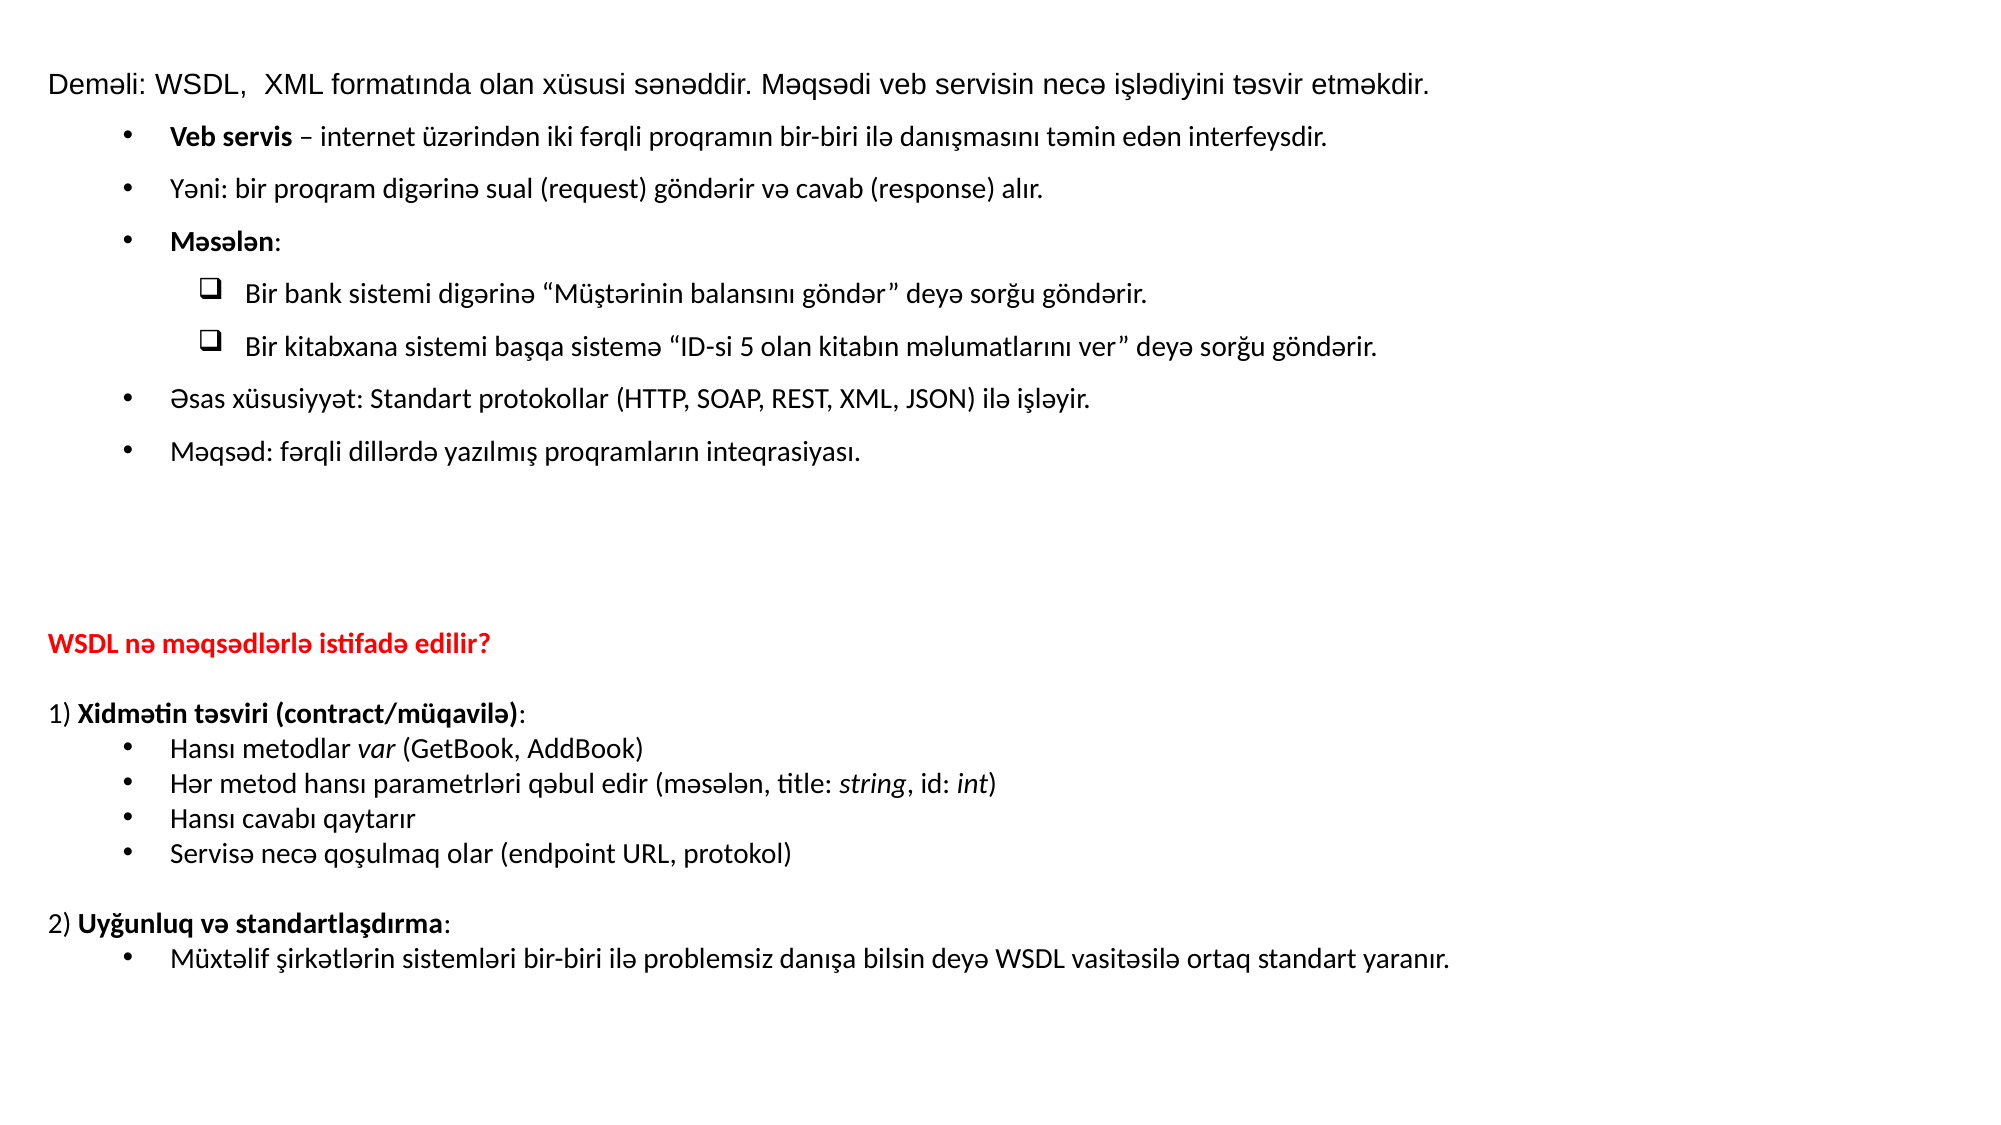

Deməli: WSDL,  XML formatında olan xüsusi sənəddir. Məqsədi veb servisin necə işlədiyini təsvir etməkdir.
Veb servis – internet üzərindən iki fərqli proqramın bir-biri ilə danışmasını təmin edən interfeysdir.
Yəni: bir proqram digərinə sual (request) göndərir və cavab (response) alır.
Məsələn:
Bir bank sistemi digərinə “Müştərinin balansını göndər” deyə sorğu göndərir.
Bir kitabxana sistemi başqa sistemə “ID-si 5 olan kitabın məlumatlarını ver” deyə sorğu göndərir.
Əsas xüsusiyyət: Standart protokollar (HTTP, SOAP, REST, XML, JSON) ilə işləyir.
Məqsəd: fərqli dillərdə yazılmış proqramların inteqrasiyası.

WSDL nə məqsədlərlə istifadə edilir?
1) Xidmətin təsviri (contract/müqavilə):
Hansı metodlar var (GetBook, AddBook)
Hər metod hansı parametrləri qəbul edir (məsələn, title: string, id: int)
Hansı cavabı qaytarır
Servisə necə qoşulmaq olar (endpoint URL, protokol)

2) Uyğunluq və standartlaşdırma:
Müxtəlif şirkətlərin sistemləri bir-biri ilə problemsiz danışa bilsin deyə WSDL vasitəsilə ortaq standart yaranır.